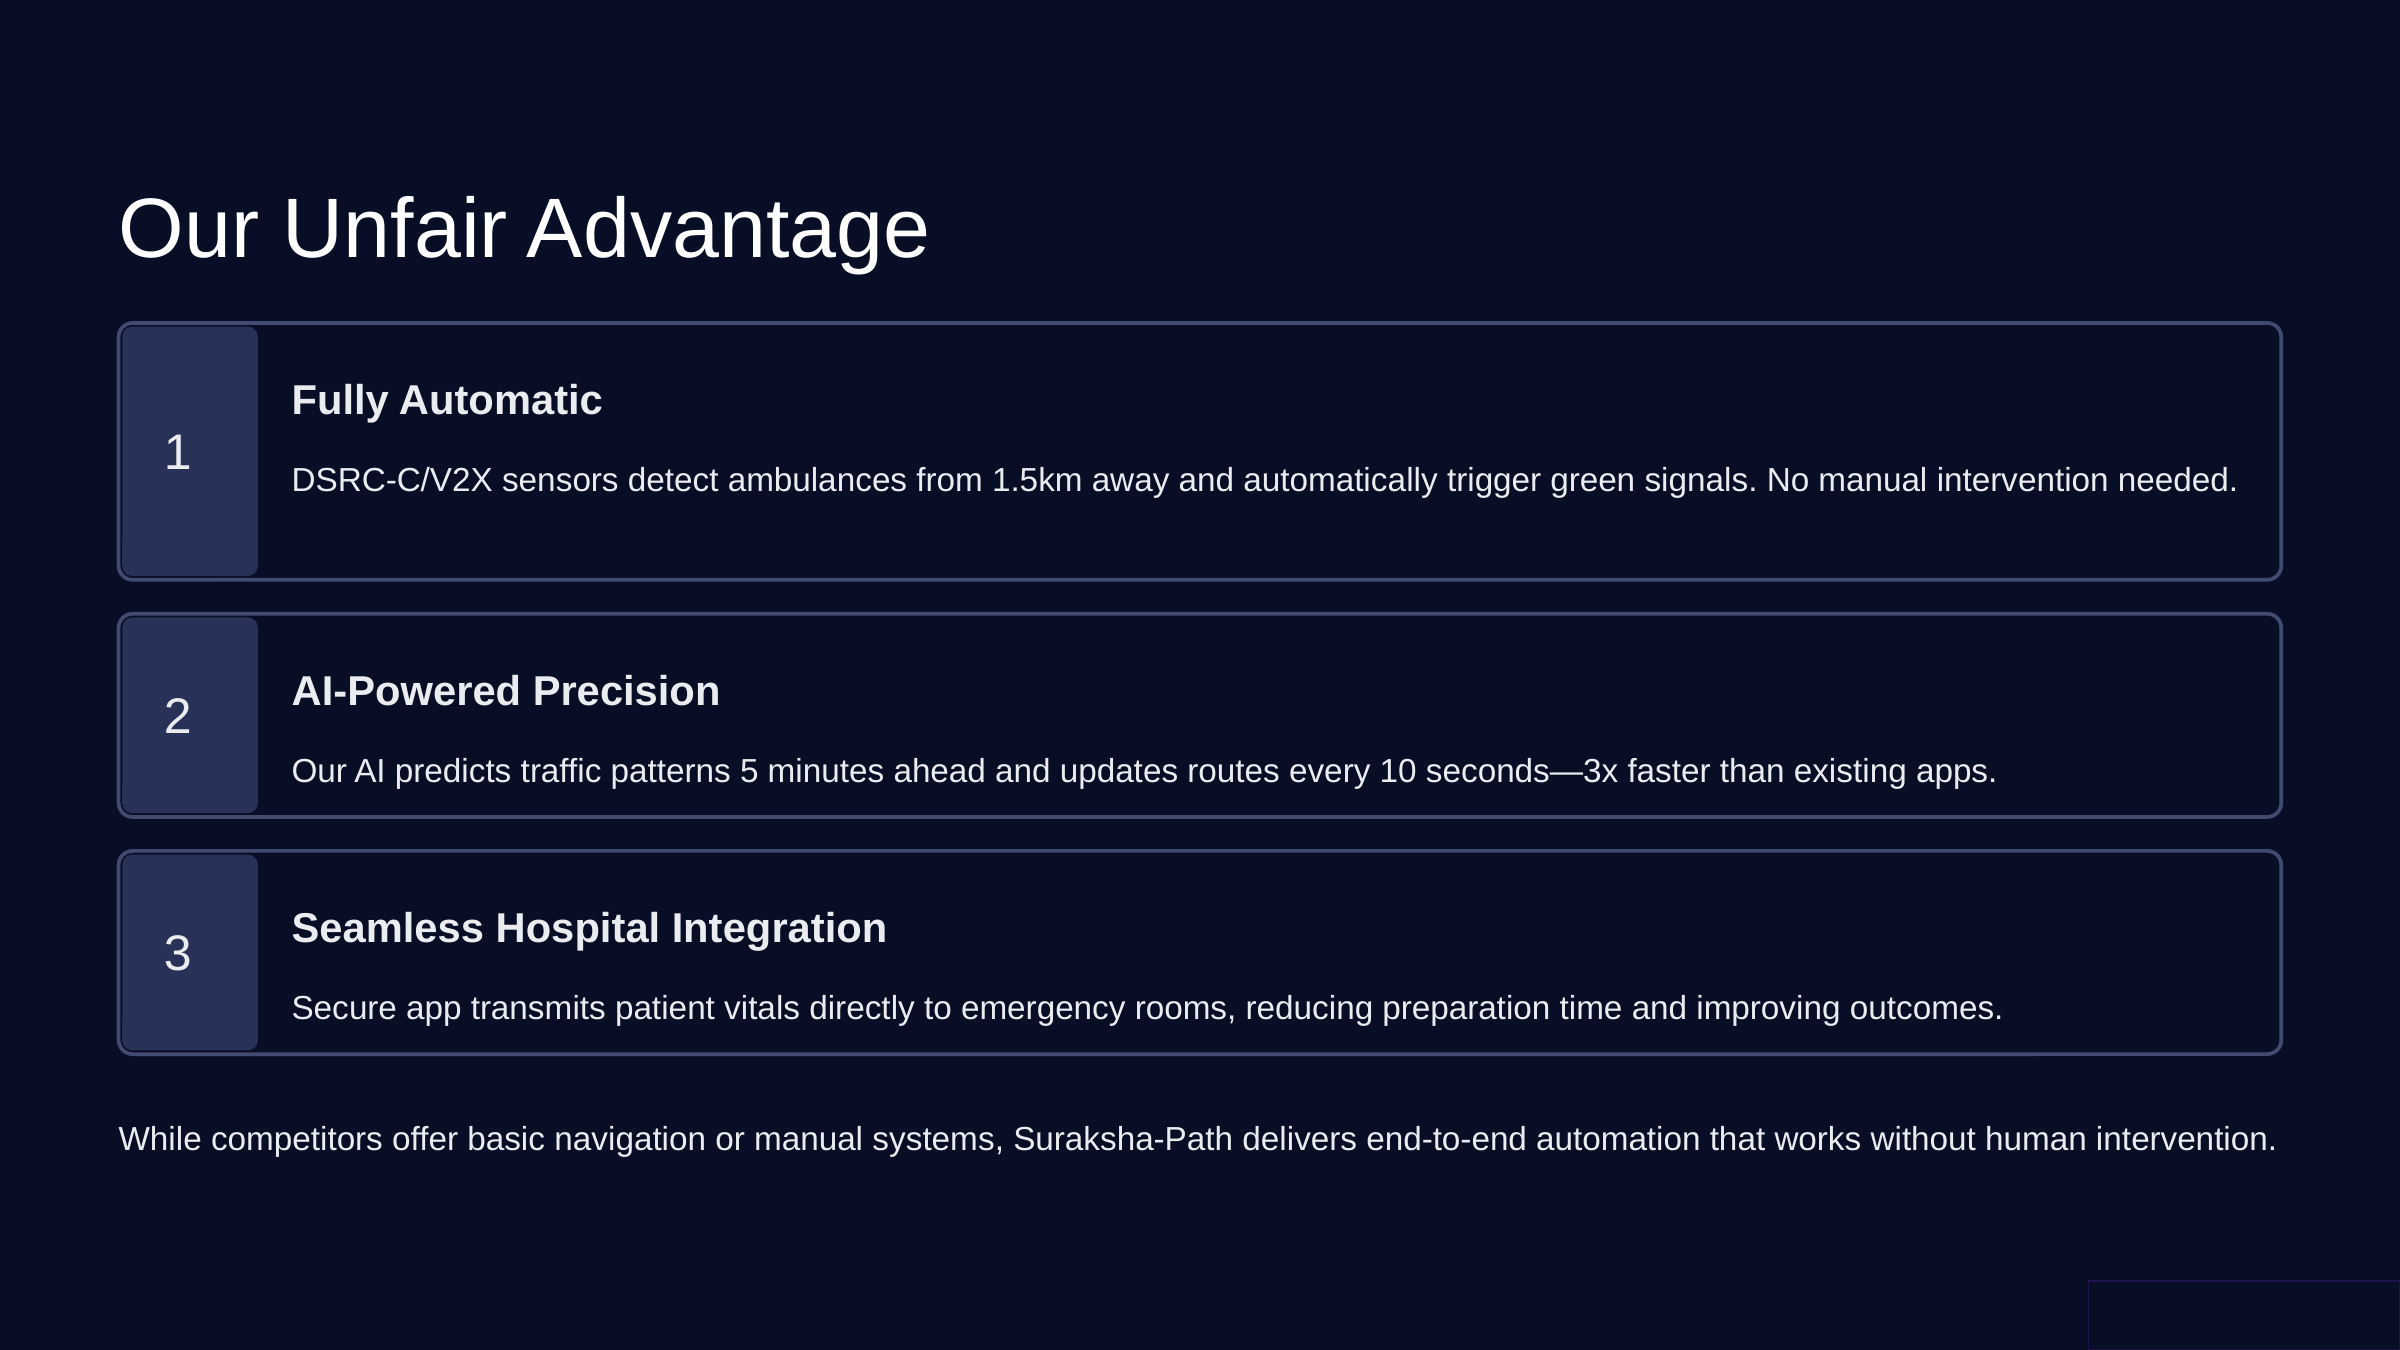

Our Unfair Advantage

Fully Automatic
1
DSRC-C/V2X sensors detect ambulances from 1.5km away and automatically trigger green signals. No manual intervention needed.

AI-Powered Precision
2
Our AI predicts traffic patterns 5 minutes ahead and updates routes every 10 seconds—3x faster than existing apps.

Seamless Hospital Integration
3
Secure app transmits patient vitals directly to emergency rooms, reducing preparation time and improving outcomes.
While competitors offer basic navigation or manual systems, Suraksha-Path delivers end-to-end automation that works without human intervention.